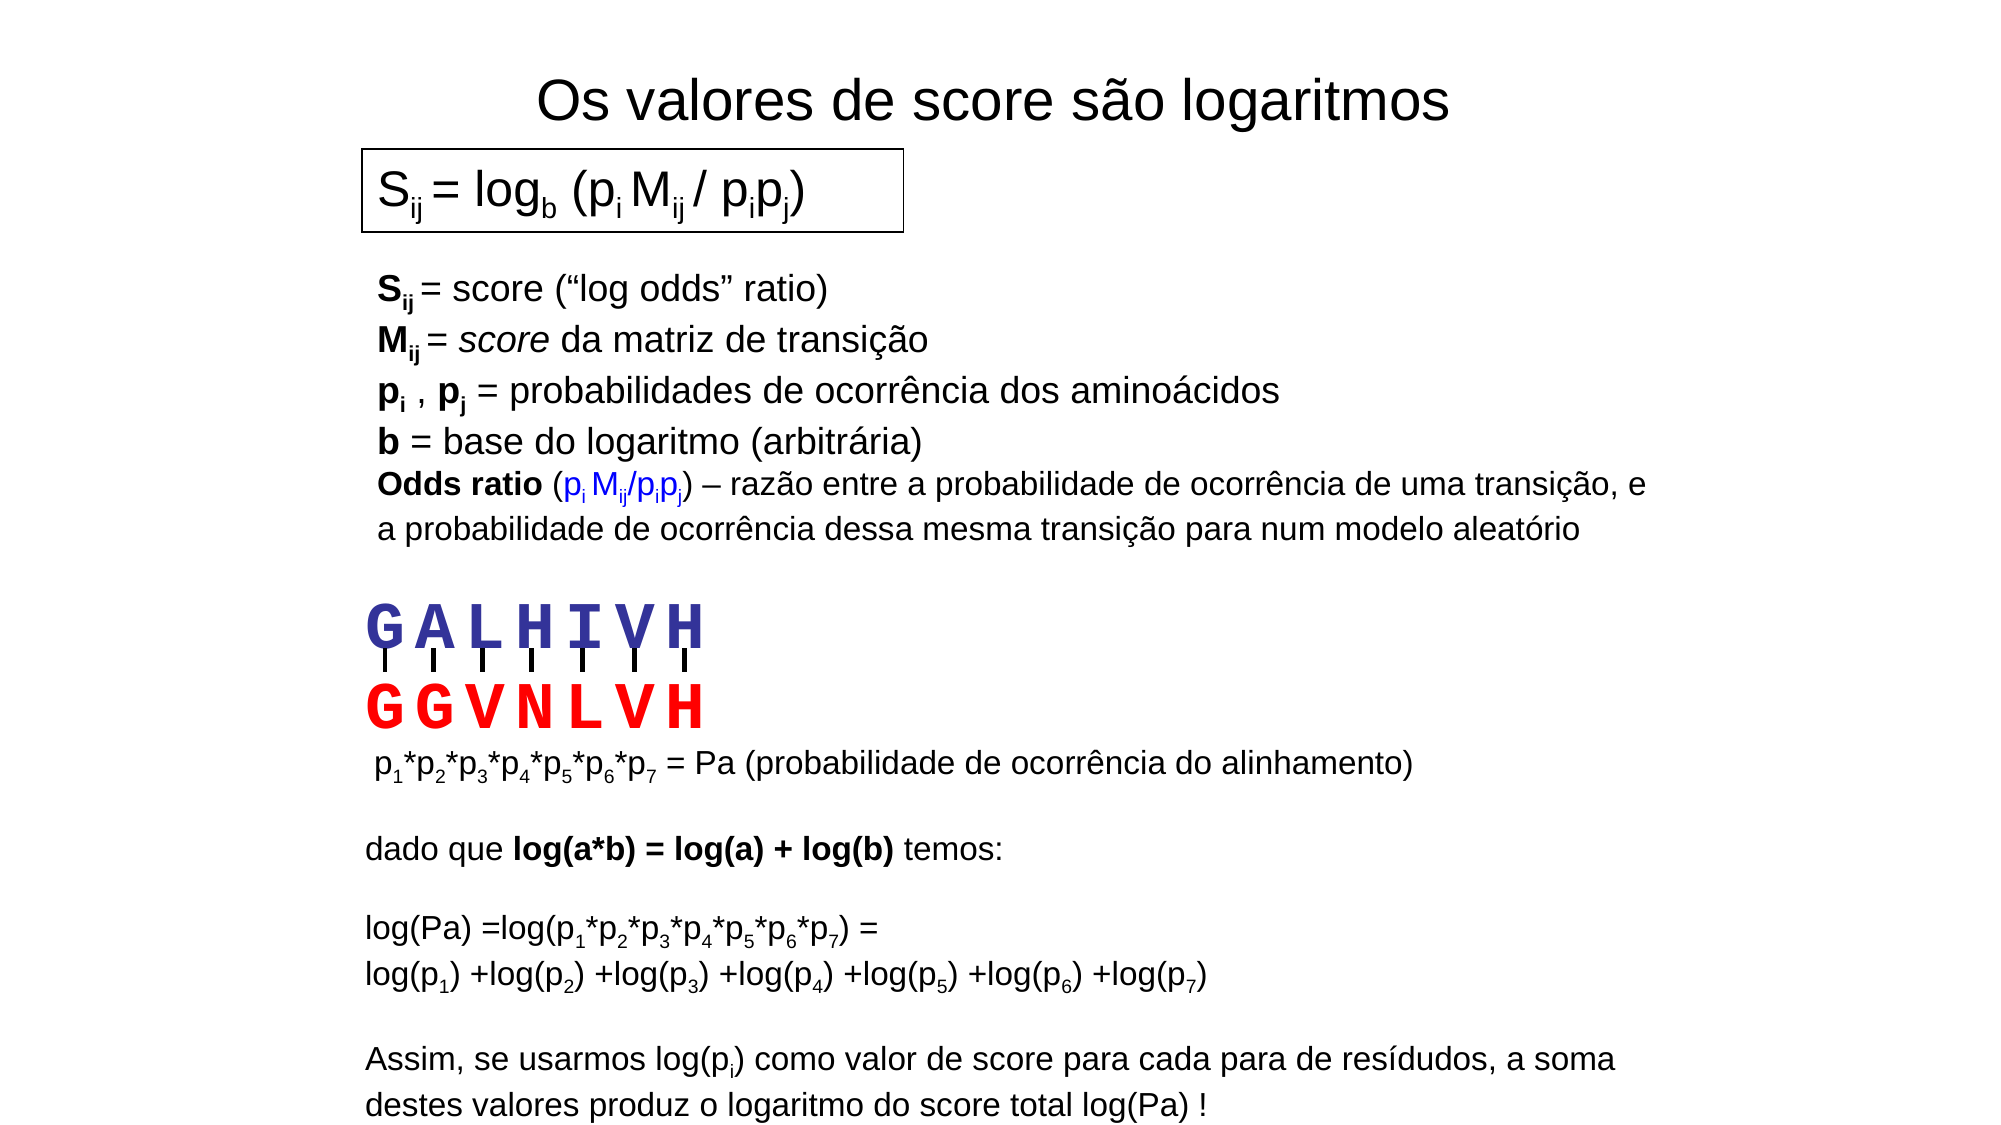

Os valores de score são logaritmos
Sij = logb (pi Mij / pipj)
Sij = score (“log odds” ratio)
Mij = score da matriz de transição
pi , pj = probabilidades de ocorrência dos aminoácidos
b = base do logaritmo (arbitrária)
Odds ratio (pi Mij/pipj) – razão entre a probabilidade de ocorrência de uma transição, e a probabilidade de ocorrência dessa mesma transição para num modelo aleatório
G A L H I V H
G G V N L V H
 p1*p2*p3*p4*p5*p6*p7 = Pa (probabilidade de ocorrência do alinhamento)

dado que log(a*b) = log(a) + log(b) temos:

log(Pa) =log(p1*p2*p3*p4*p5*p6*p7) =
log(p1) +log(p2) +log(p3) +log(p4) +log(p5) +log(p6) +log(p7)

Assim, se usarmos log(pi) como valor de score para cada para de resídudos, a soma destes valores produz o logaritmo do score total log(Pa) !